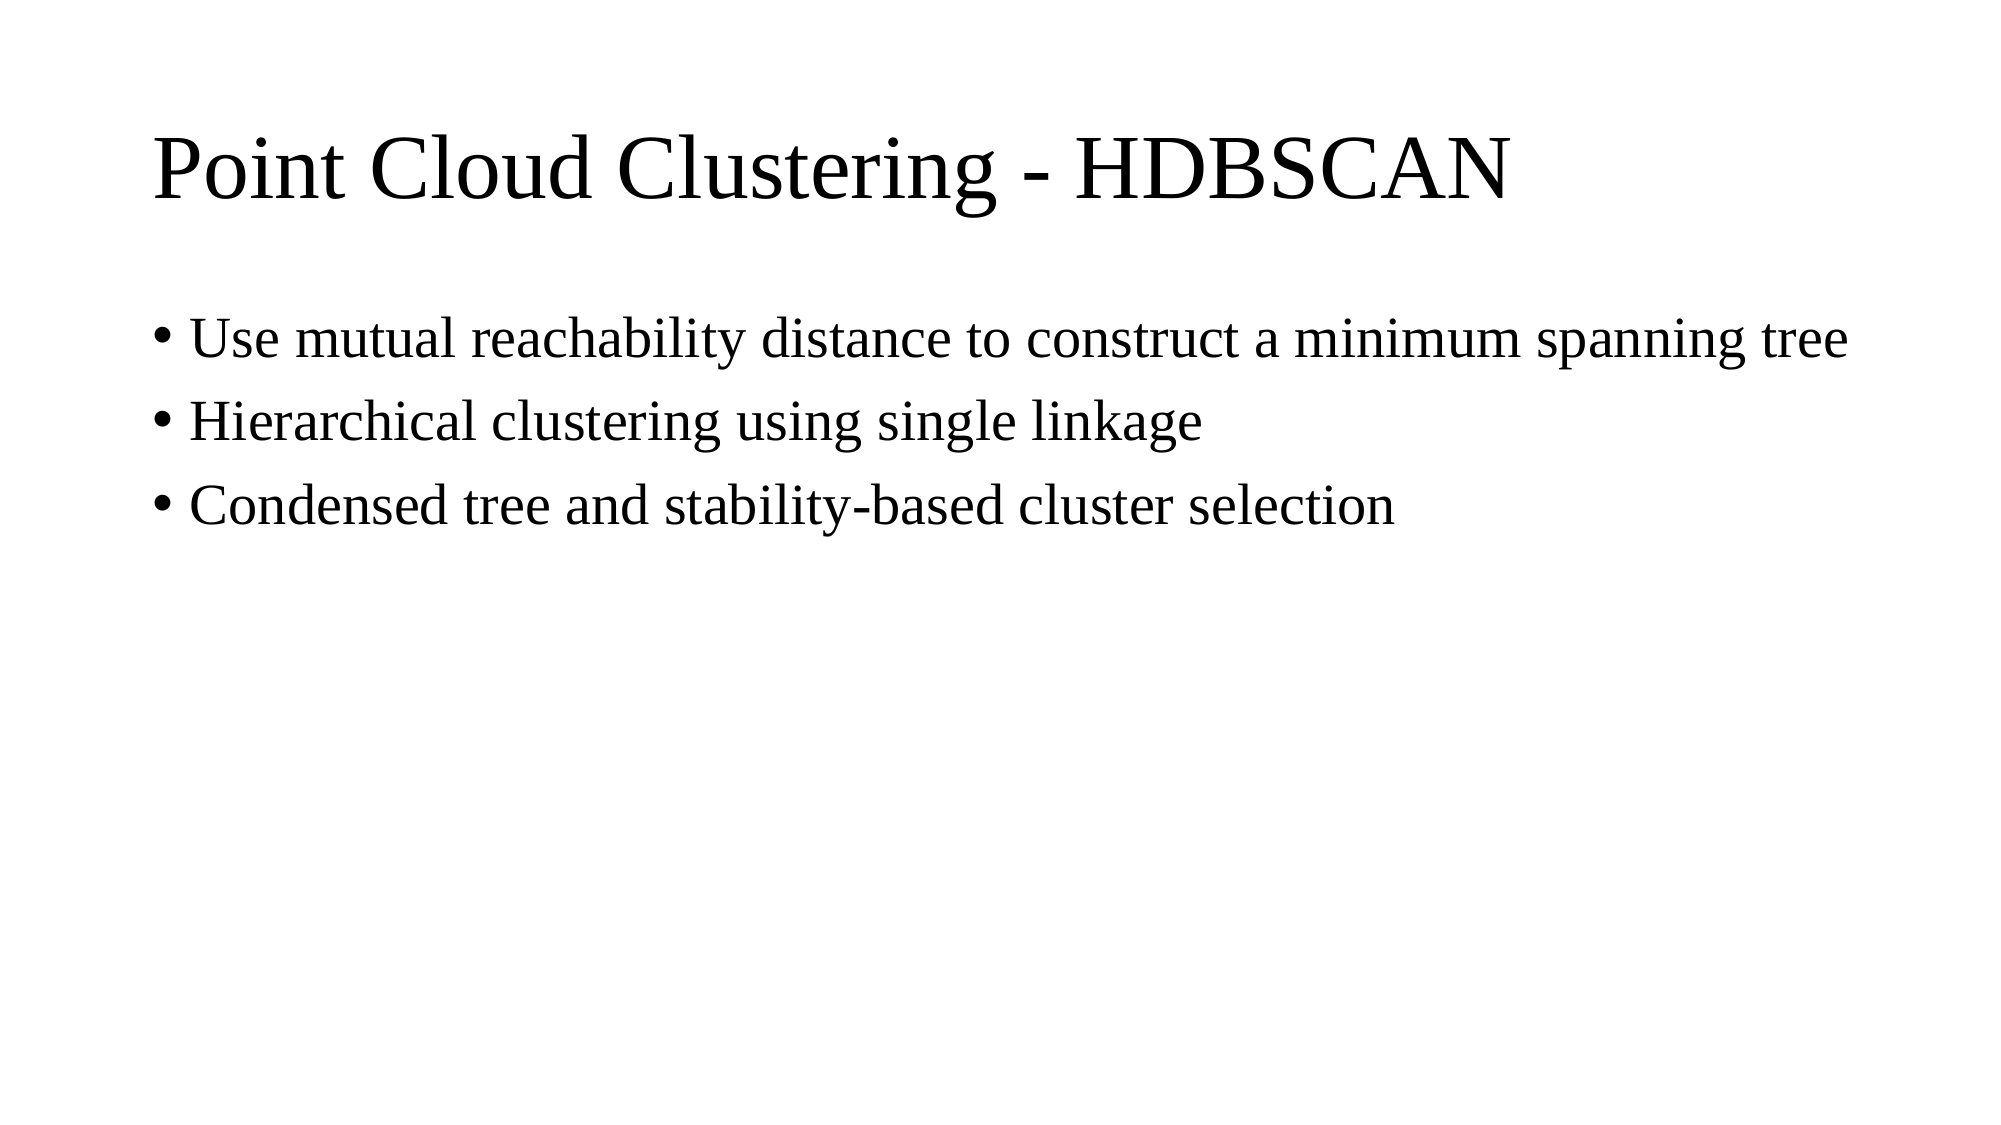

# Point Cloud Clustering - HDBSCAN
Use mutual reachability distance to construct a minimum spanning tree
Hierarchical clustering using single linkage
Condensed tree and stability-based cluster selection